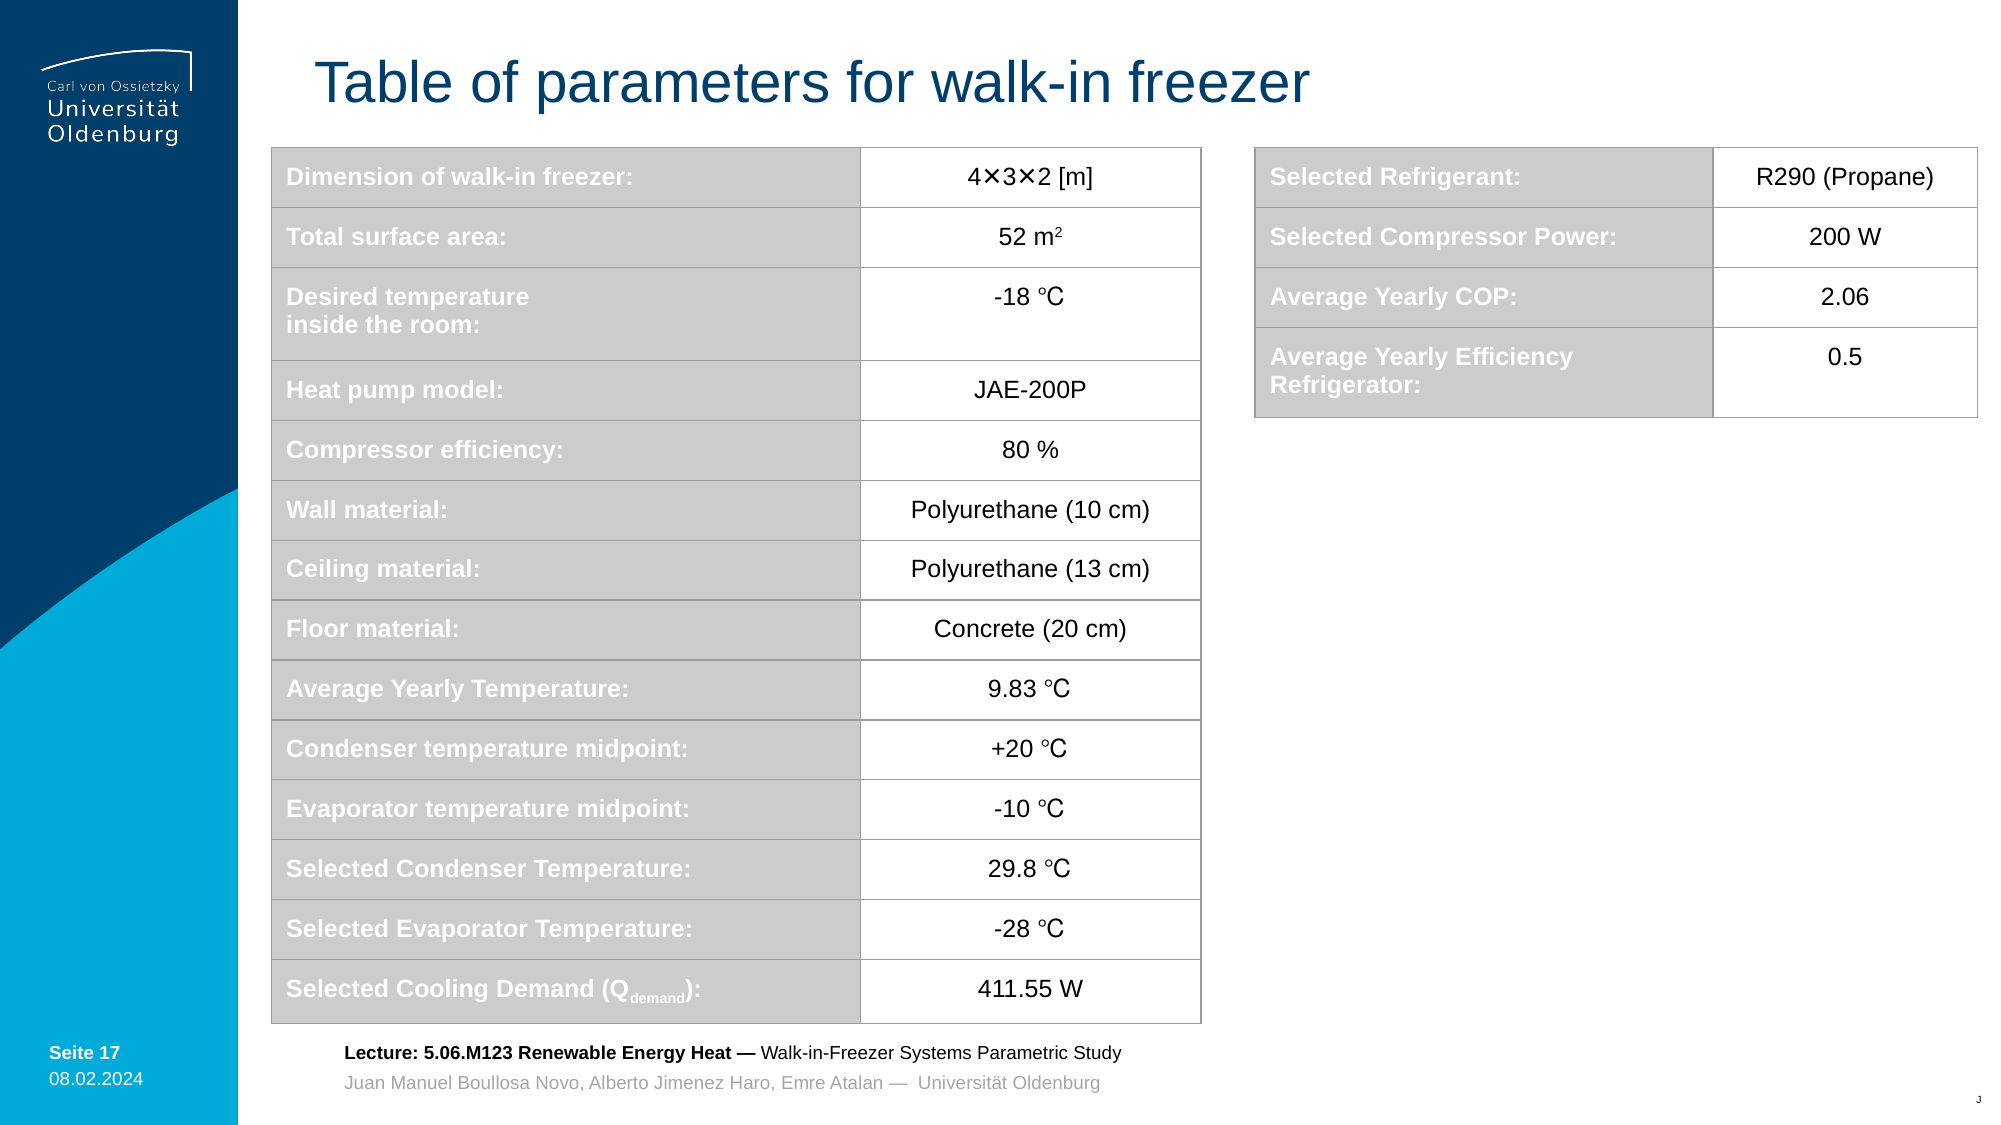

Table of parameters for walk-in freezer
| Dimension of walk-in freezer: | 4✕3✕2 [m] |
| --- | --- |
| Total surface area: | 52 m2 |
| Desired temperature inside the room: | -18 ℃ |
| Heat pump model: | JAE-200P |
| Compressor efficiency: | 80 % |
| Wall material: | Polyurethane (10 cm) |
| Ceiling material: | Polyurethane (13 cm) |
| Floor material: | Concrete (20 cm) |
| Average Yearly Temperature: | 9.83 ℃ |
| Condenser temperature midpoint: | +20 ℃ |
| Evaporator temperature midpoint: | -10 ℃ |
| Selected Condenser Temperature: | 29.8 ℃ |
| Selected Evaporator Temperature: | -28 ℃ |
| Selected Cooling Demand (Qdemand): | 411.55 W |
| Selected Refrigerant: | R290 (Propane) |
| --- | --- |
| Selected Compressor Power: | 200 W |
| Average Yearly COP: | 2.06 |
| Average Yearly Efficiency Refrigerator: | 0.5 |
J